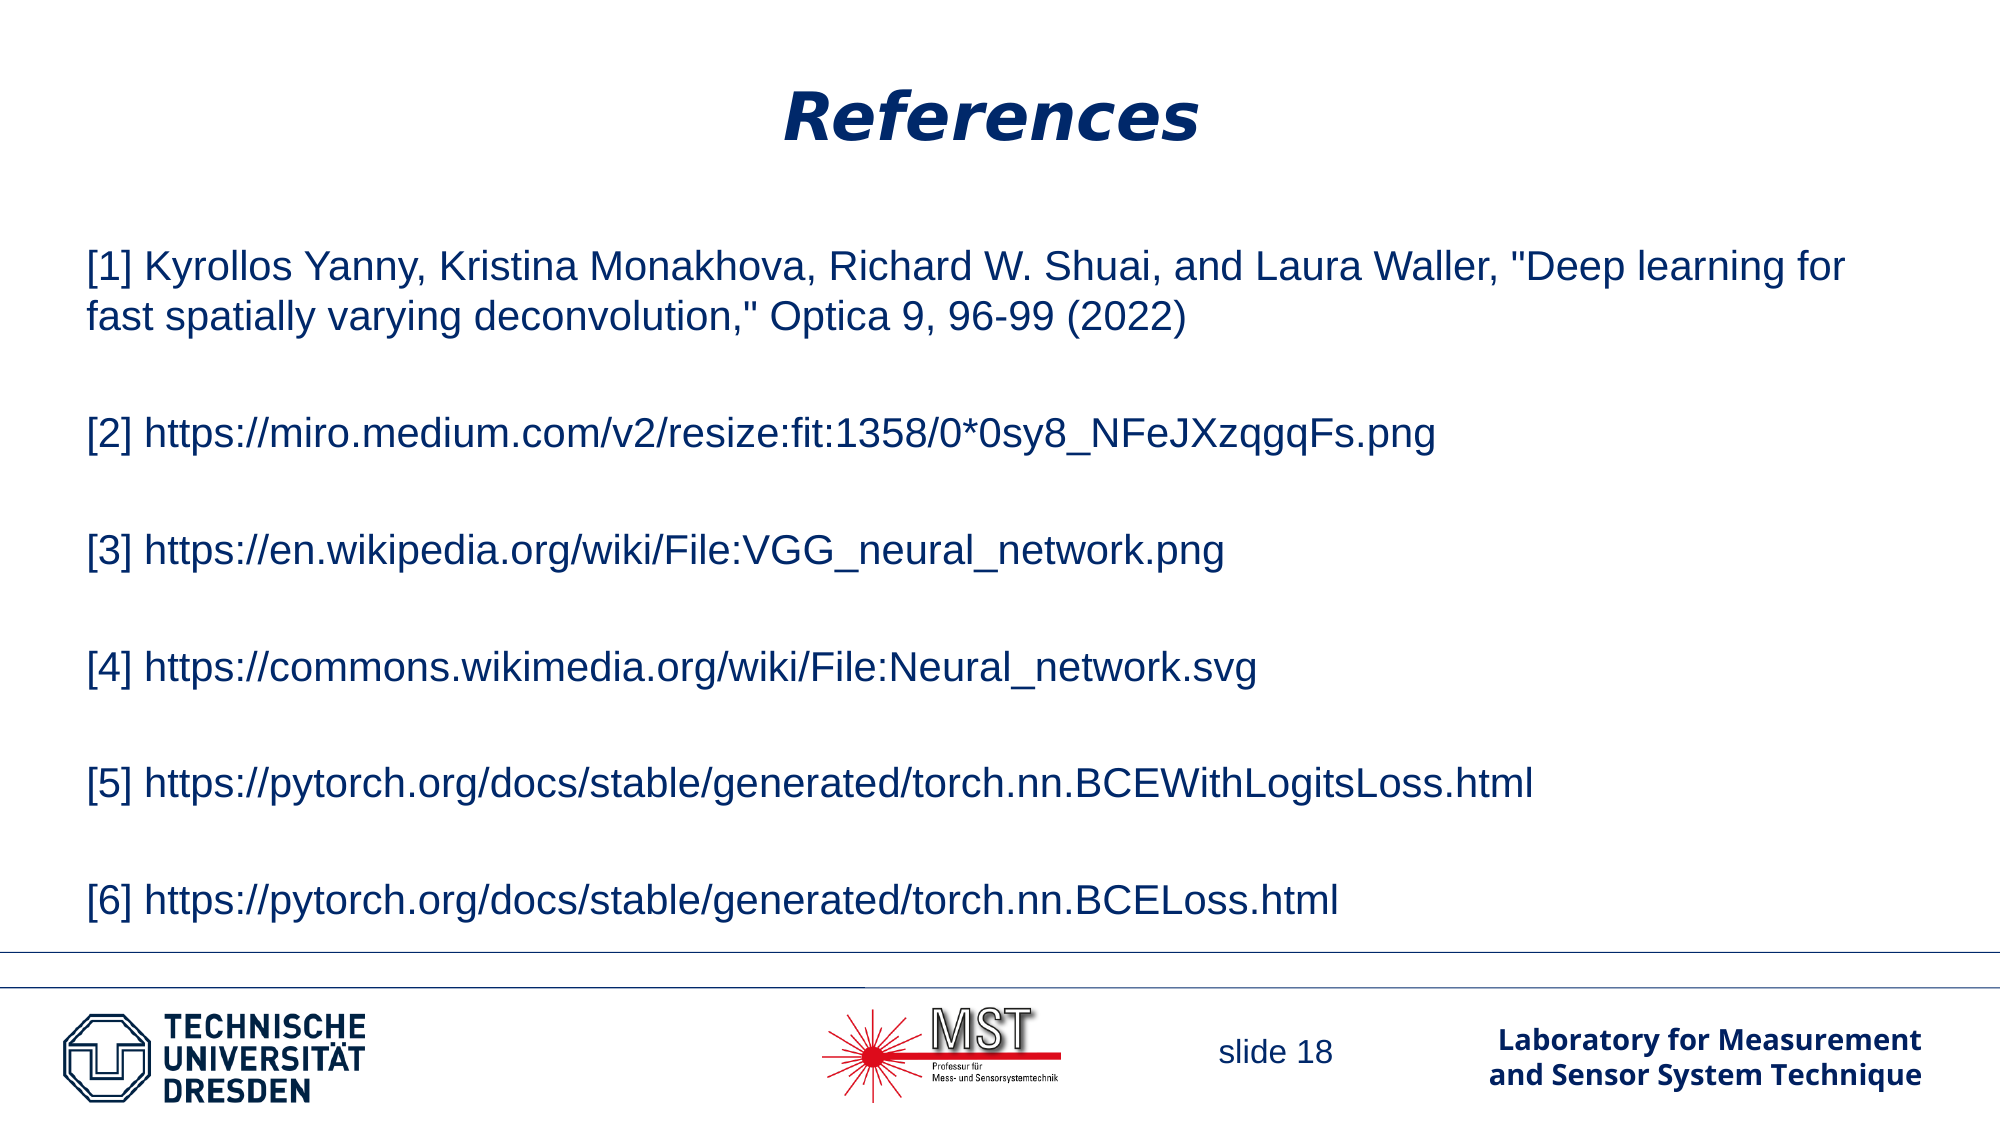

# References
[1] Kyrollos Yanny, Kristina Monakhova, Richard W. Shuai, and Laura Waller, "Deep learning for fast spatially varying deconvolution," Optica 9, 96-99 (2022)

[2] https://miro.medium.com/v2/resize:fit:1358/0*0sy8_NFeJXzqgqFs.png

[3] https://en.wikipedia.org/wiki/File:VGG_neural_network.png

[4] https://commons.wikimedia.org/wiki/File:Neural_network.svg

[5] https://pytorch.org/docs/stable/generated/torch.nn.BCEWithLogitsLoss.html

[6] https://pytorch.org/docs/stable/generated/torch.nn.BCELoss.html

slide 18